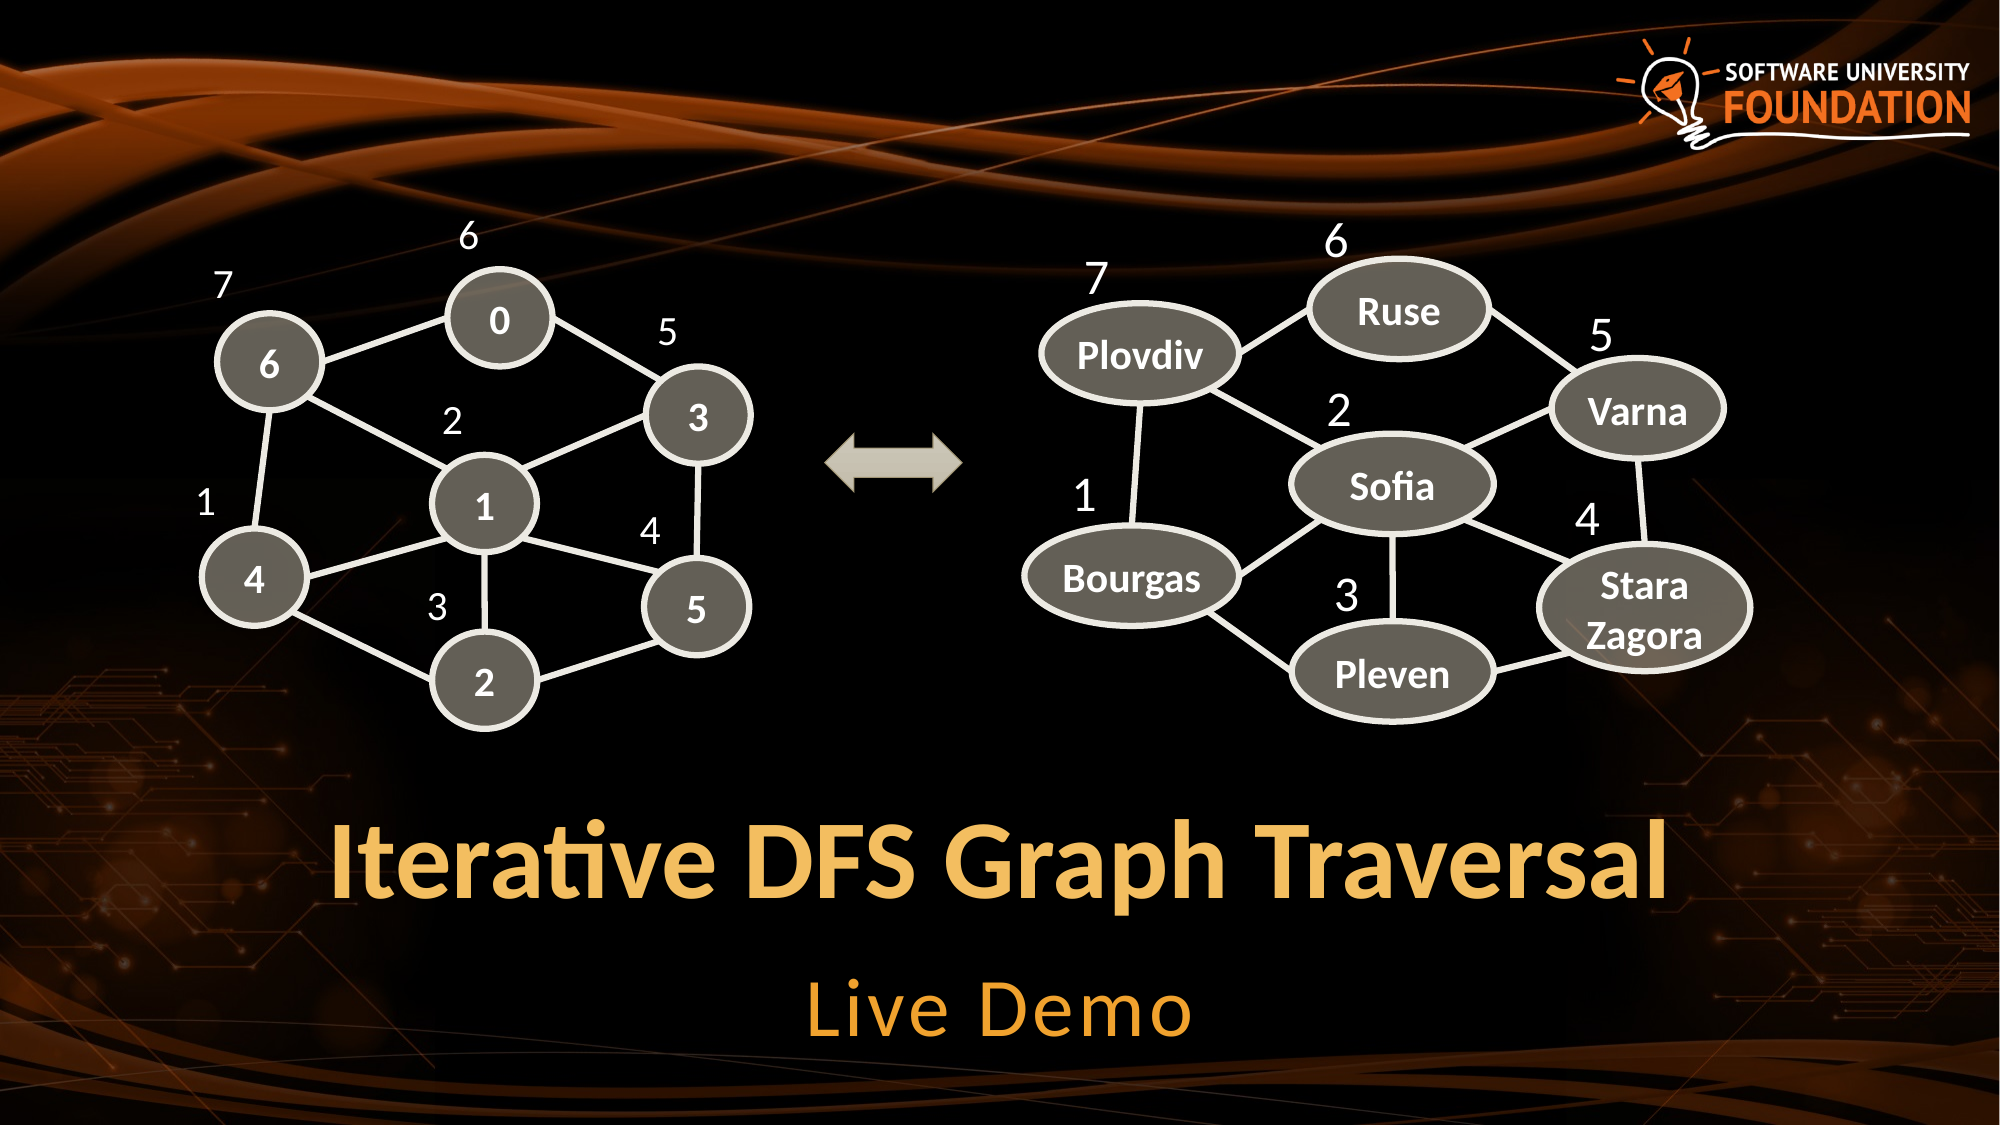

6
7
0
5
6
3
2
1
1
4
4
5
3
2
6
7
Ruse
5
Plovdiv
Varna
2
Sofia
1
4
Bourgas
Stara Zagora
3
Pleven

# Iterative DFS Graph Traversal
Live Demo